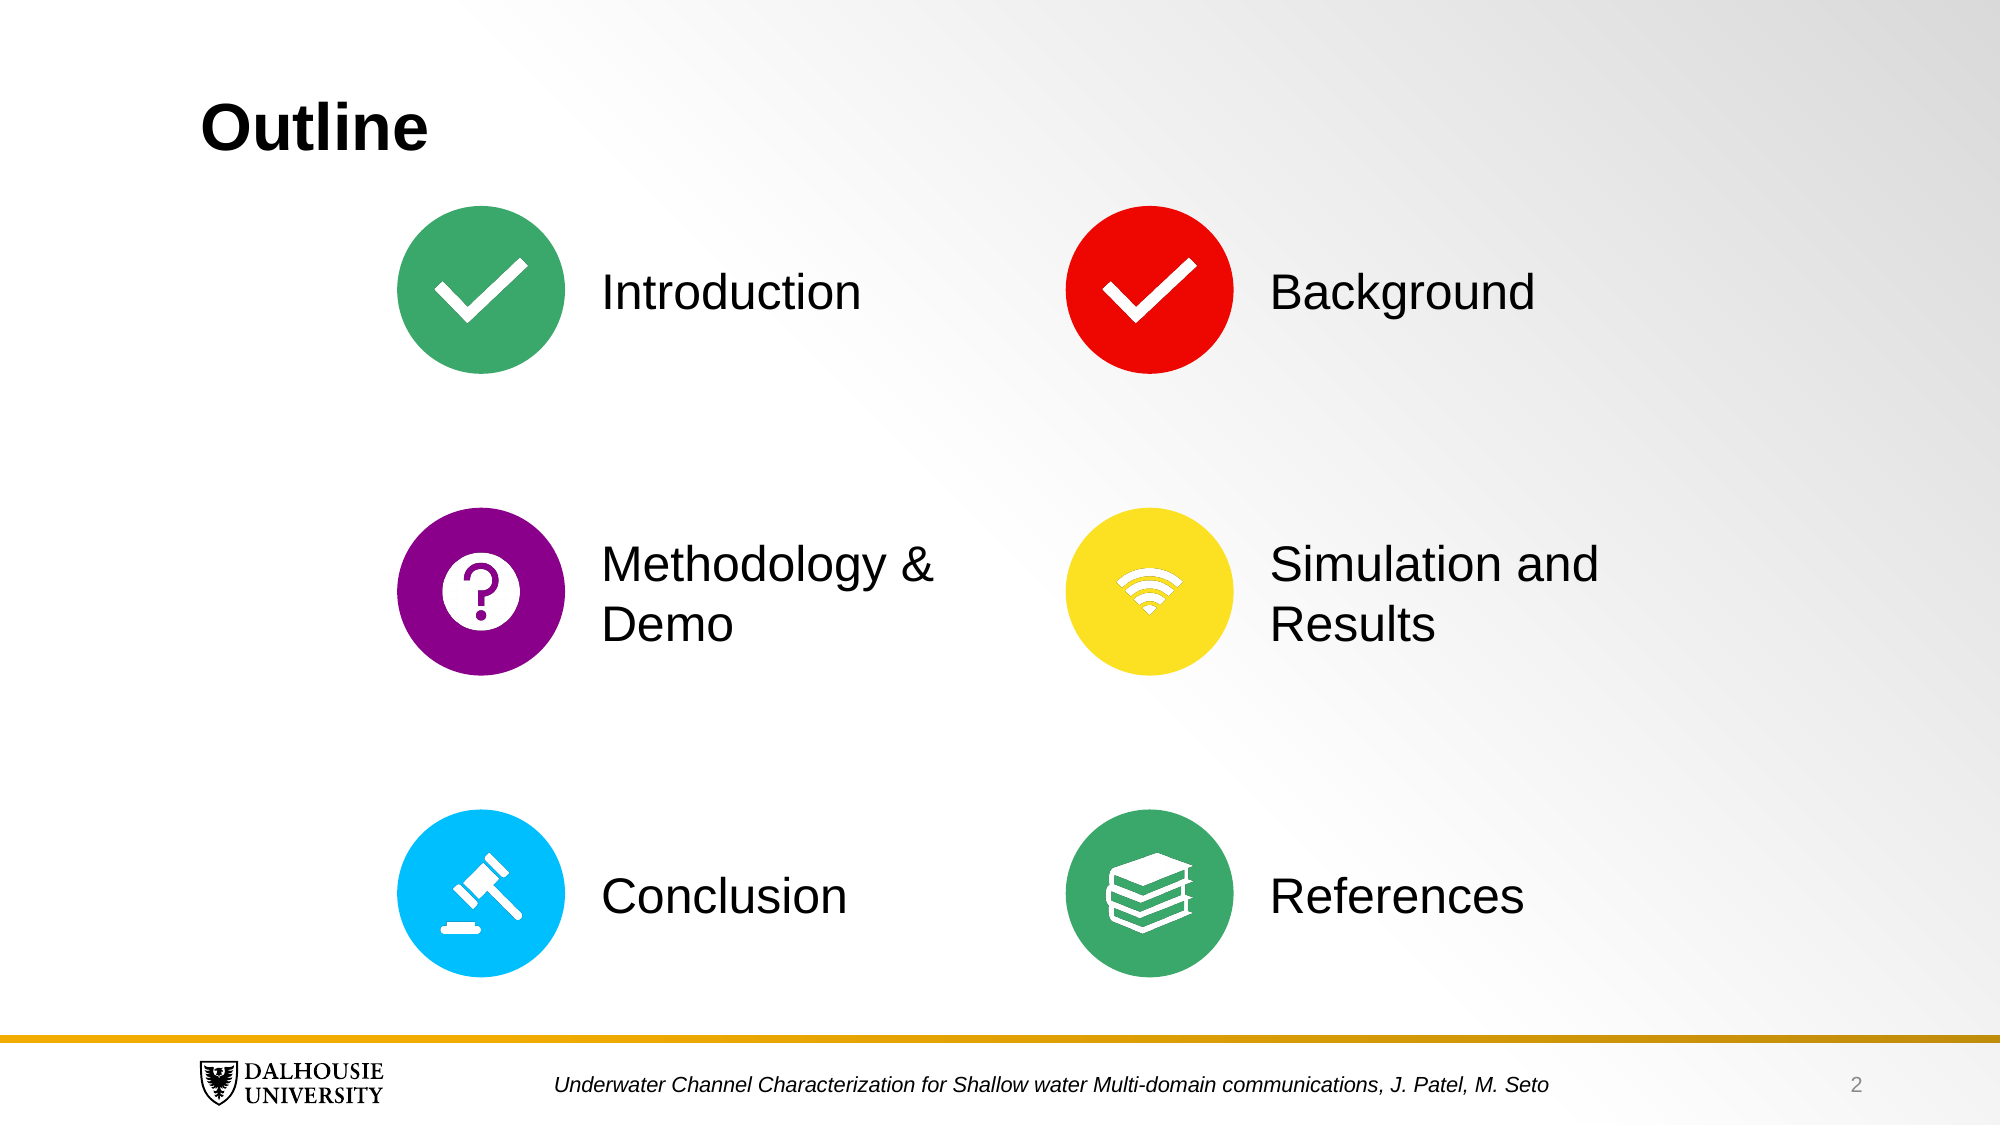

# Outline
Introduction
Background
Methodology & Demo
Simulation and Results
Conclusion
References
Underwater Channel Characterization for Shallow water Multi-domain communications, J. Patel, M. Seto
2